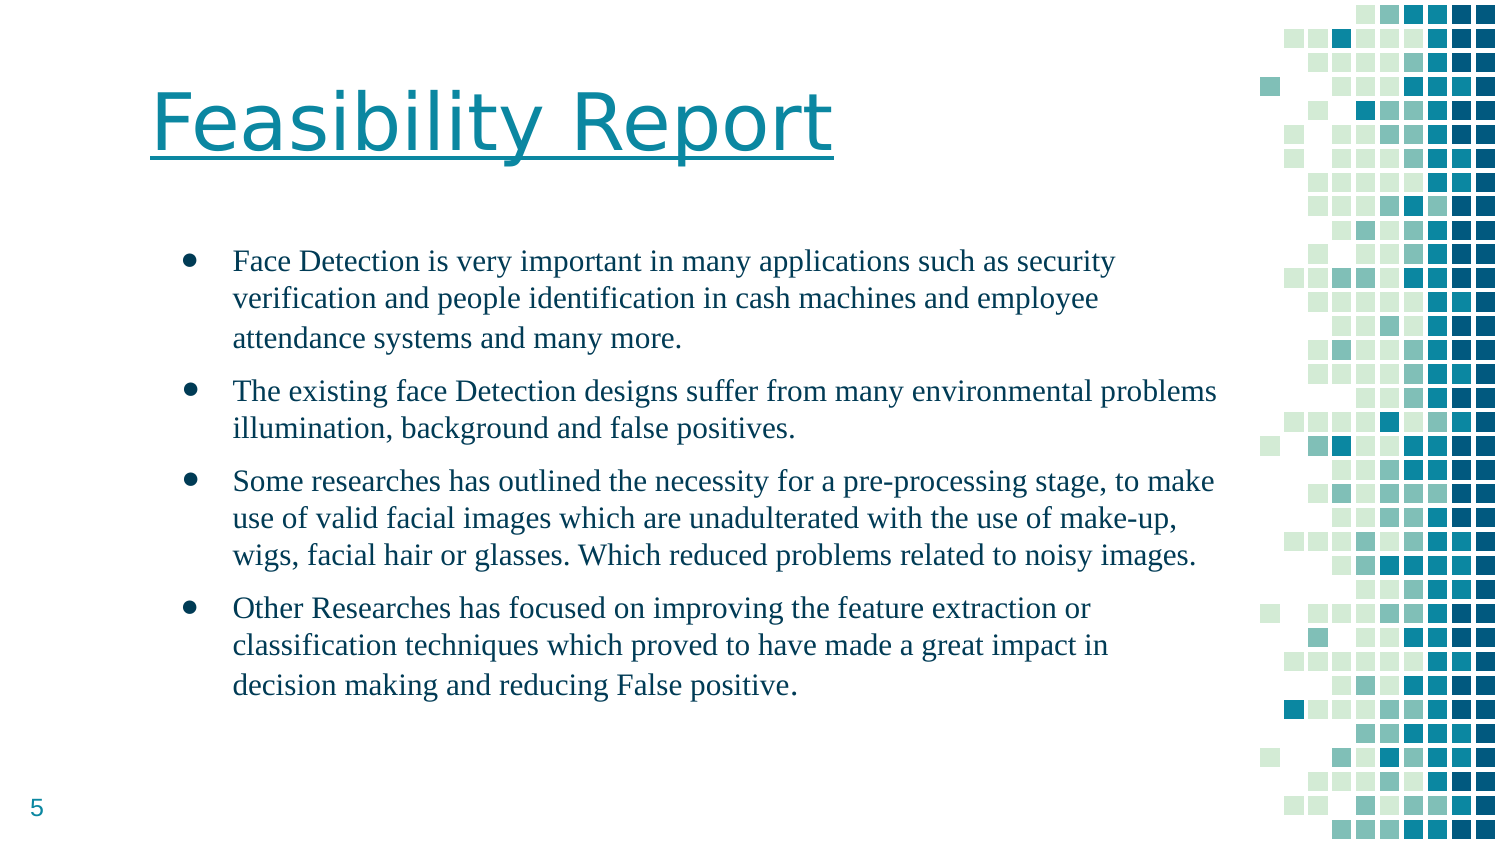

# Feasibility Report
Face Detection is very important in many applications such as security verification and people identification in cash machines and employee attendance systems and many more.

The existing face Detection designs suffer from many environmental problems illumination, background and false positives.

Some researches has outlined the necessity for a pre-processing stage, to make use of valid facial images which are unadulterated with the use of make-up, wigs, facial hair or glasses. Which reduced problems related to noisy images.

Other Researches has focused on improving the feature extraction or classification techniques which proved to have made a great impact in decision making and reducing False positive.
5